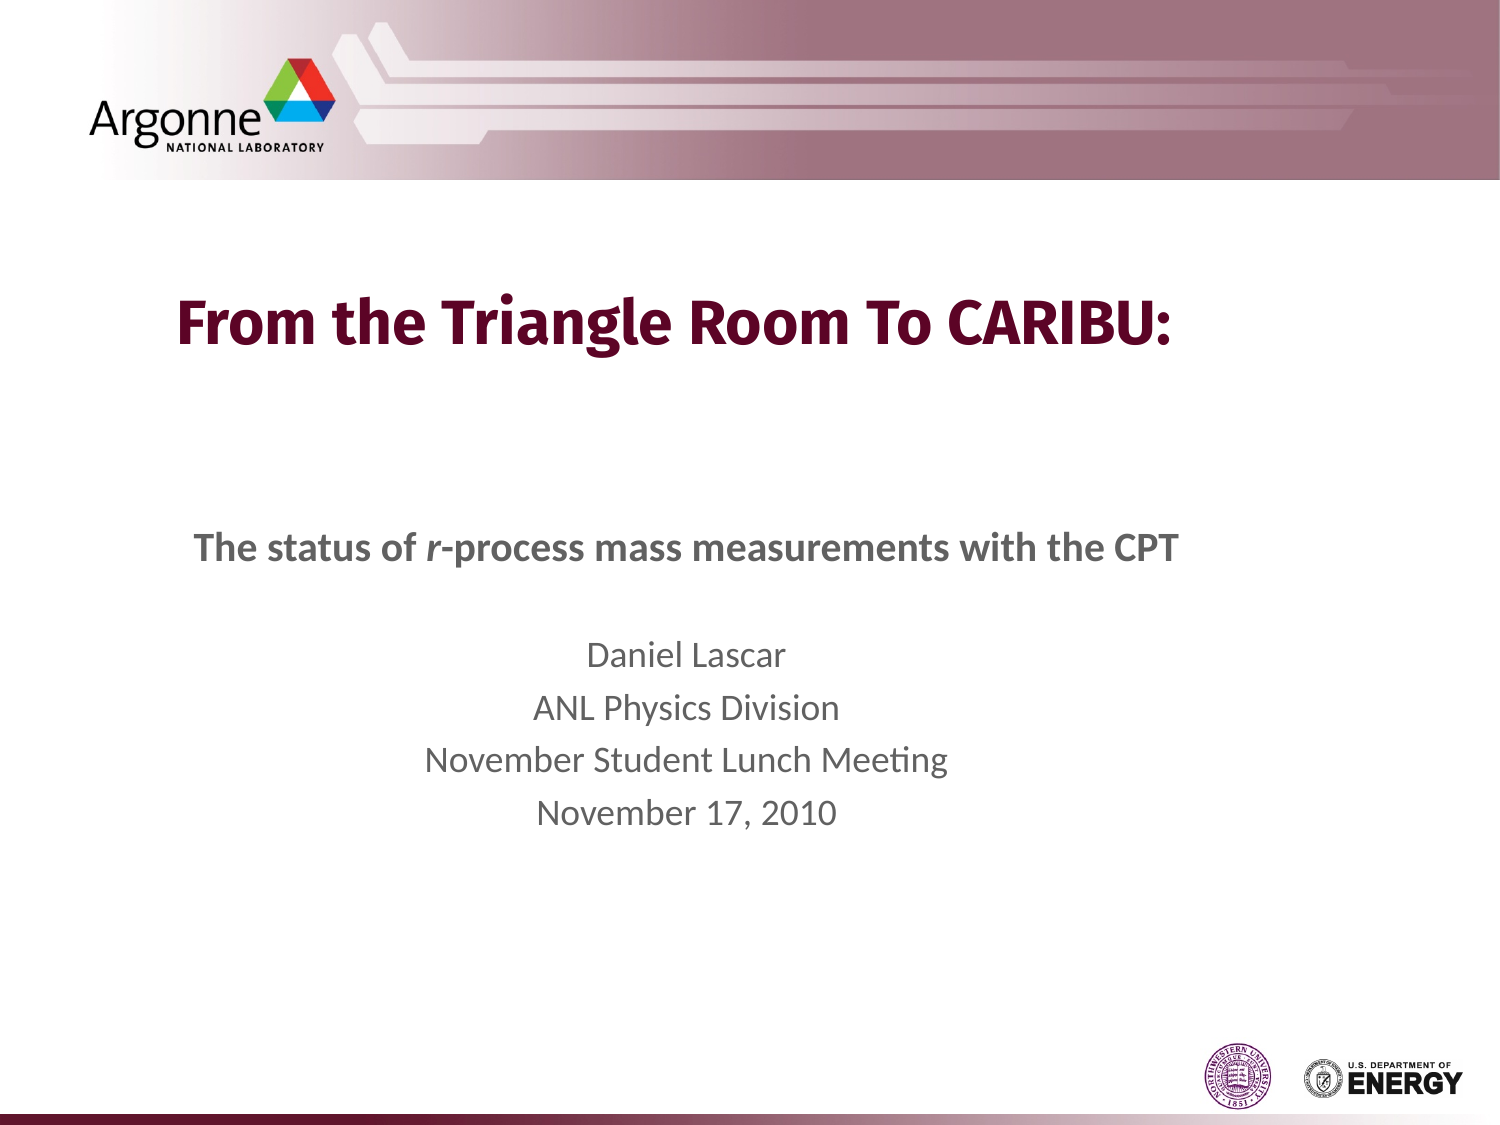

# From the Triangle Room To CARIBU:
The status of r-process mass measurements with the CPT

Daniel Lascar
ANL Physics Division
November Student Lunch Meeting
November 17, 2010